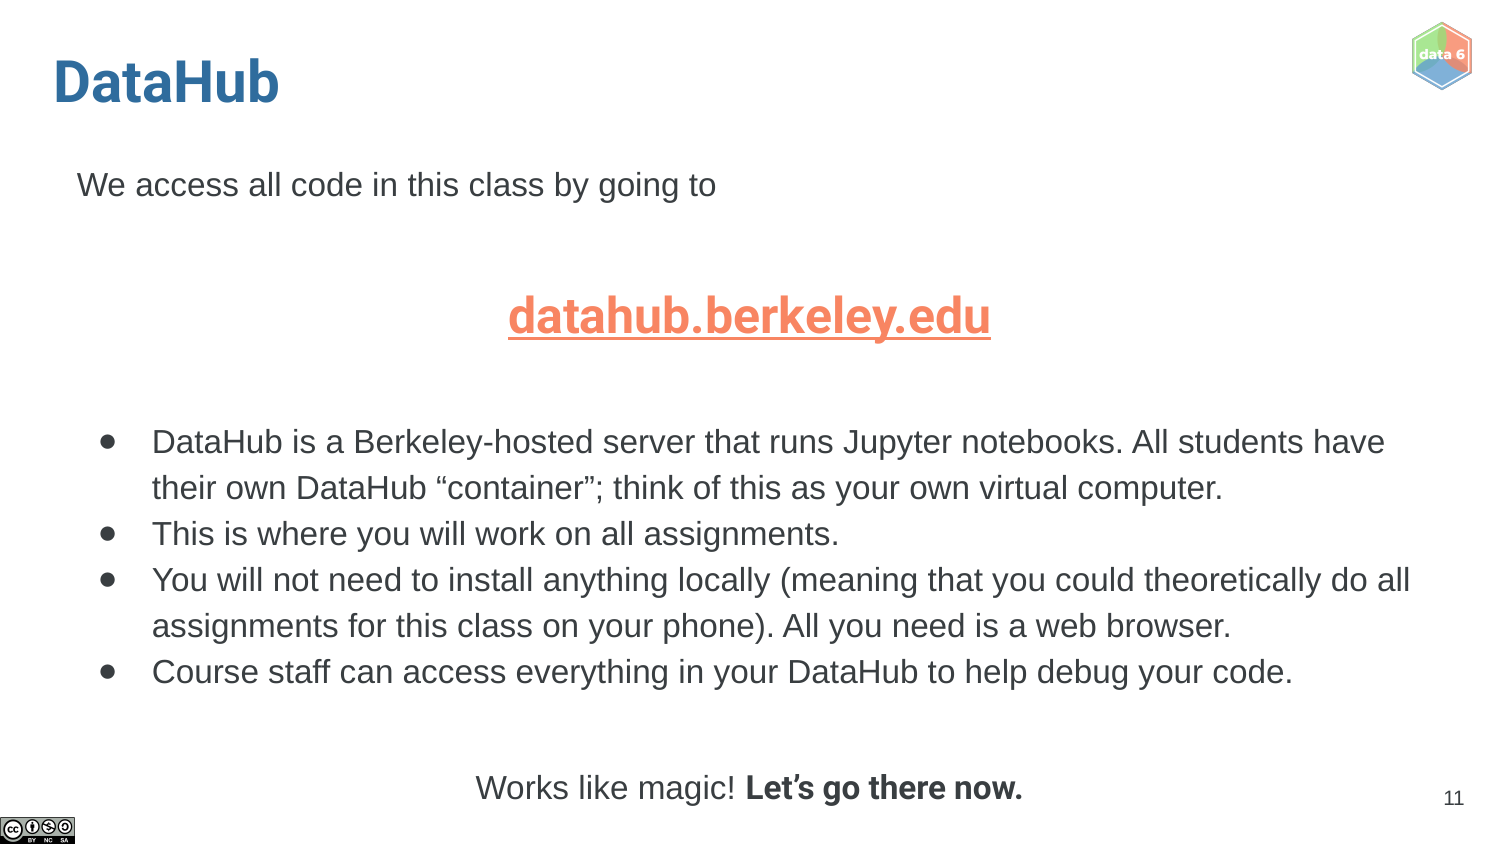

# DataHub
We access all code in this class by going to

datahub.berkeley.edu

DataHub is a Berkeley-hosted server that runs Jupyter notebooks. All students have their own DataHub “container”; think of this as your own virtual computer.
This is where you will work on all assignments.
You will not need to install anything locally (meaning that you could theoretically do all assignments for this class on your phone). All you need is a web browser.
Course staff can access everything in your DataHub to help debug your code.

Works like magic! Let’s go there now.
11